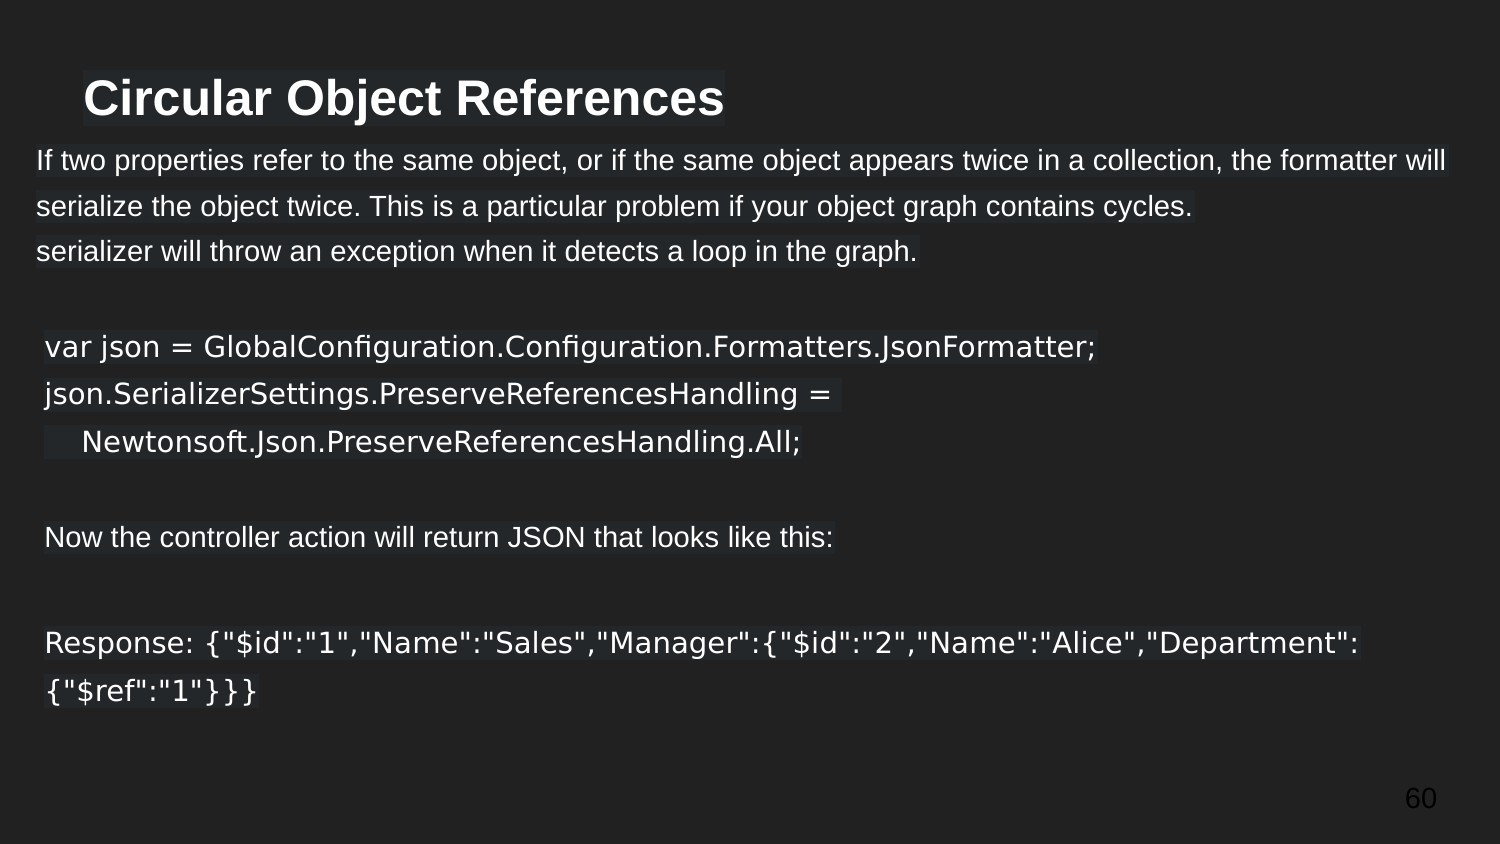

Circular Object References
If two properties refer to the same object, or if the same object appears twice in a collection, the formatter will serialize the object twice. This is a particular problem if your object graph contains cycles.
serializer will throw an exception when it detects a loop in the graph.
var json = GlobalConfiguration.Configuration.Formatters.JsonFormatter;
json.SerializerSettings.PreserveReferencesHandling =
    Newtonsoft.Json.PreserveReferencesHandling.All;
Now the controller action will return JSON that looks like this:
Response: {"$id":"1","Name":"Sales","Manager":{"$id":"2","Name":"Alice","Department":{"$ref":"1"}}}

60